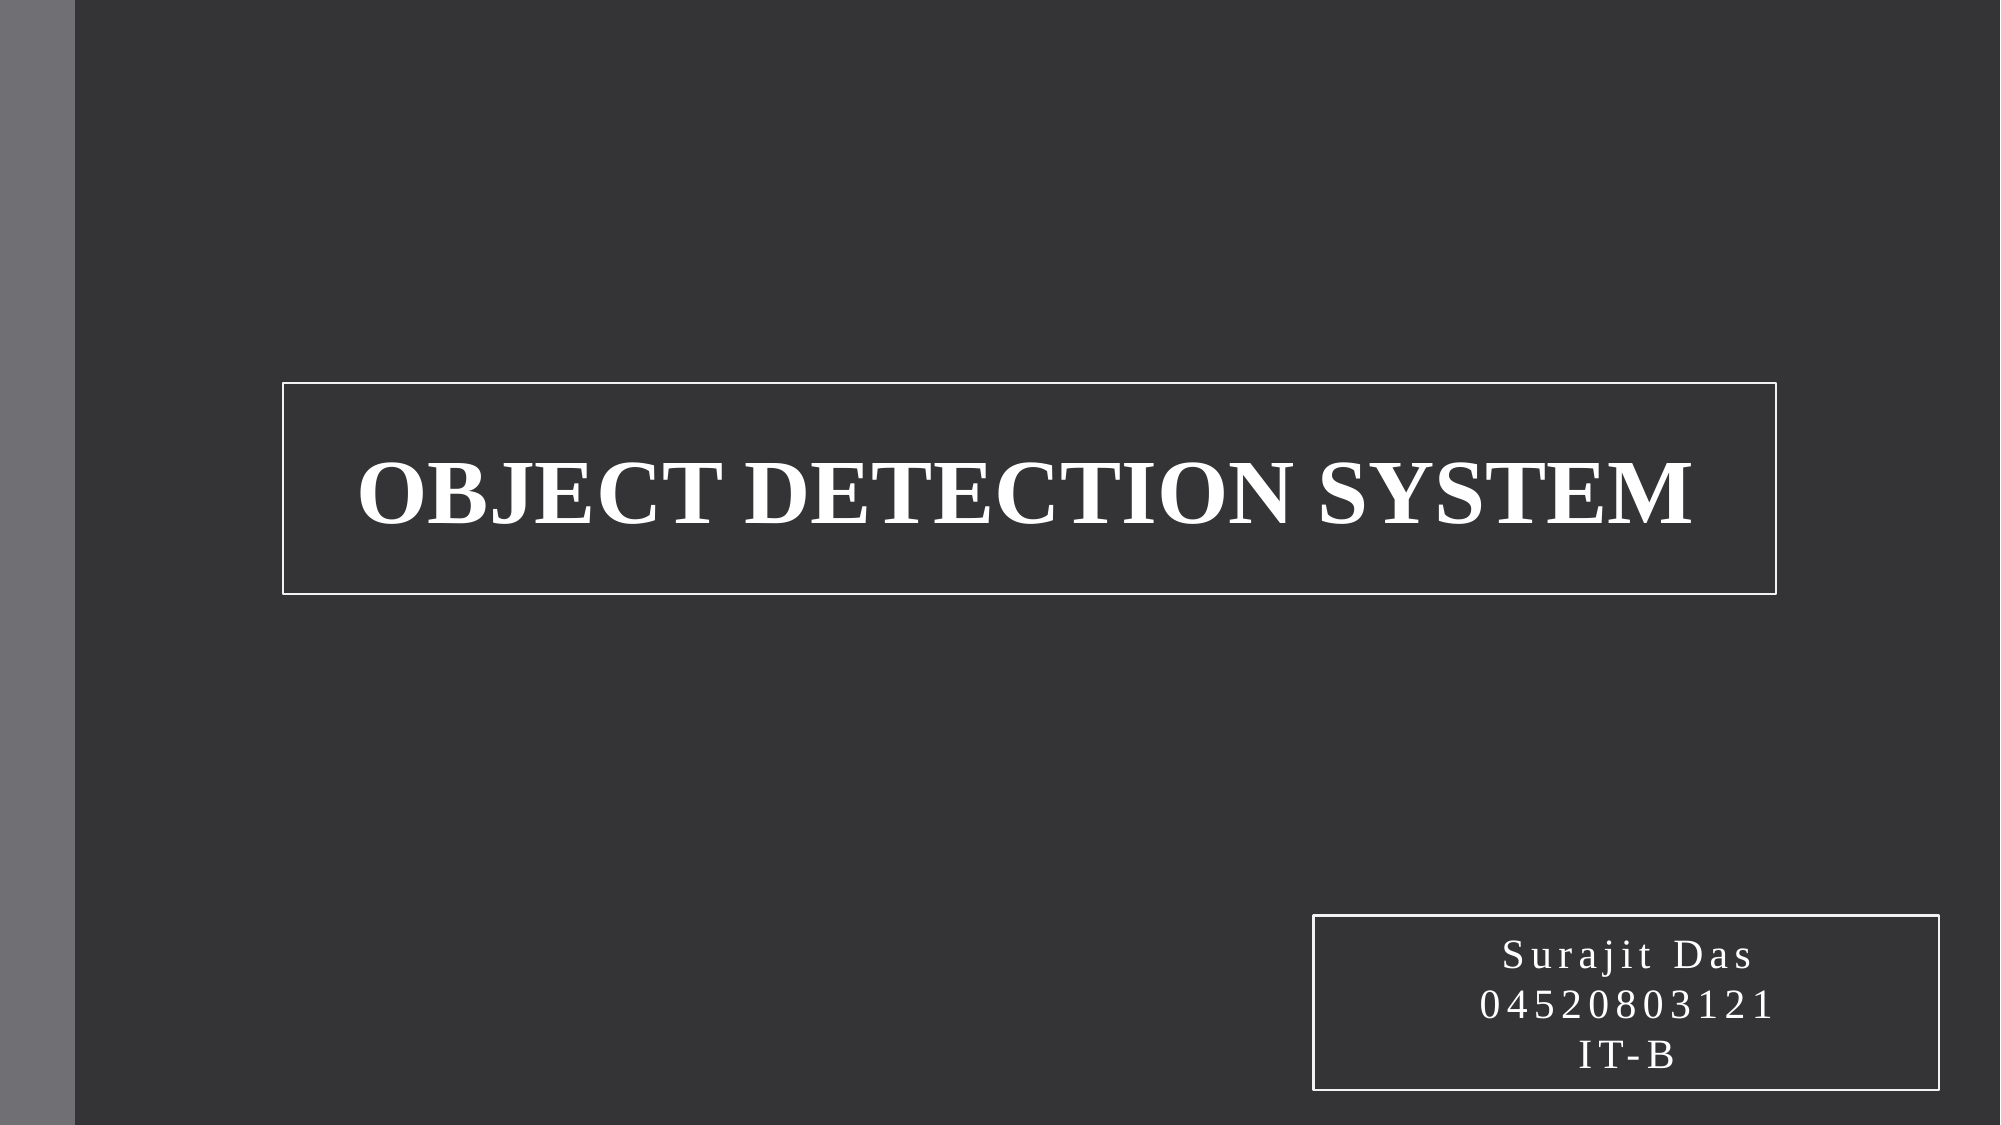

OBJECT DETECTION SYSTEM

Surajit Das
04520803121
IT-B